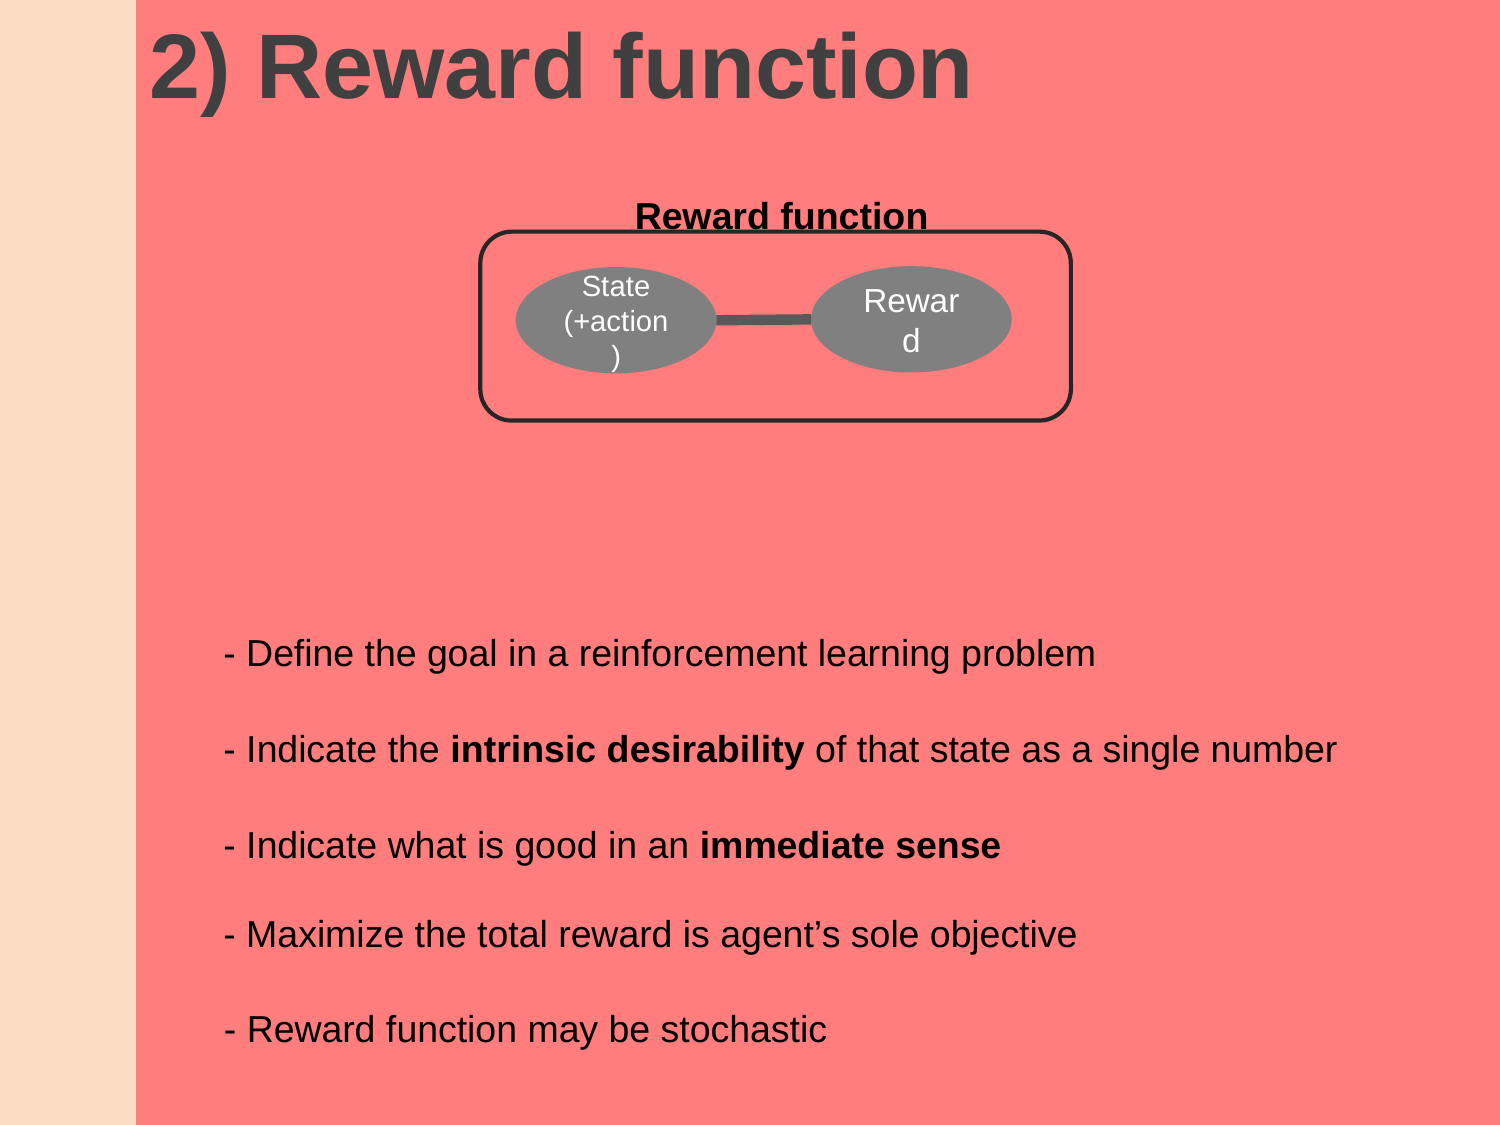

2) Reward function

Reward function

Reward
State
(+action)
- Define the goal in a reinforcement learning problem
- Indicate the intrinsic desirability of that state as a single number
- Indicate what is good in an immediate sense
- Maximize the total reward is agent’s sole objective
- Reward function may be stochastic